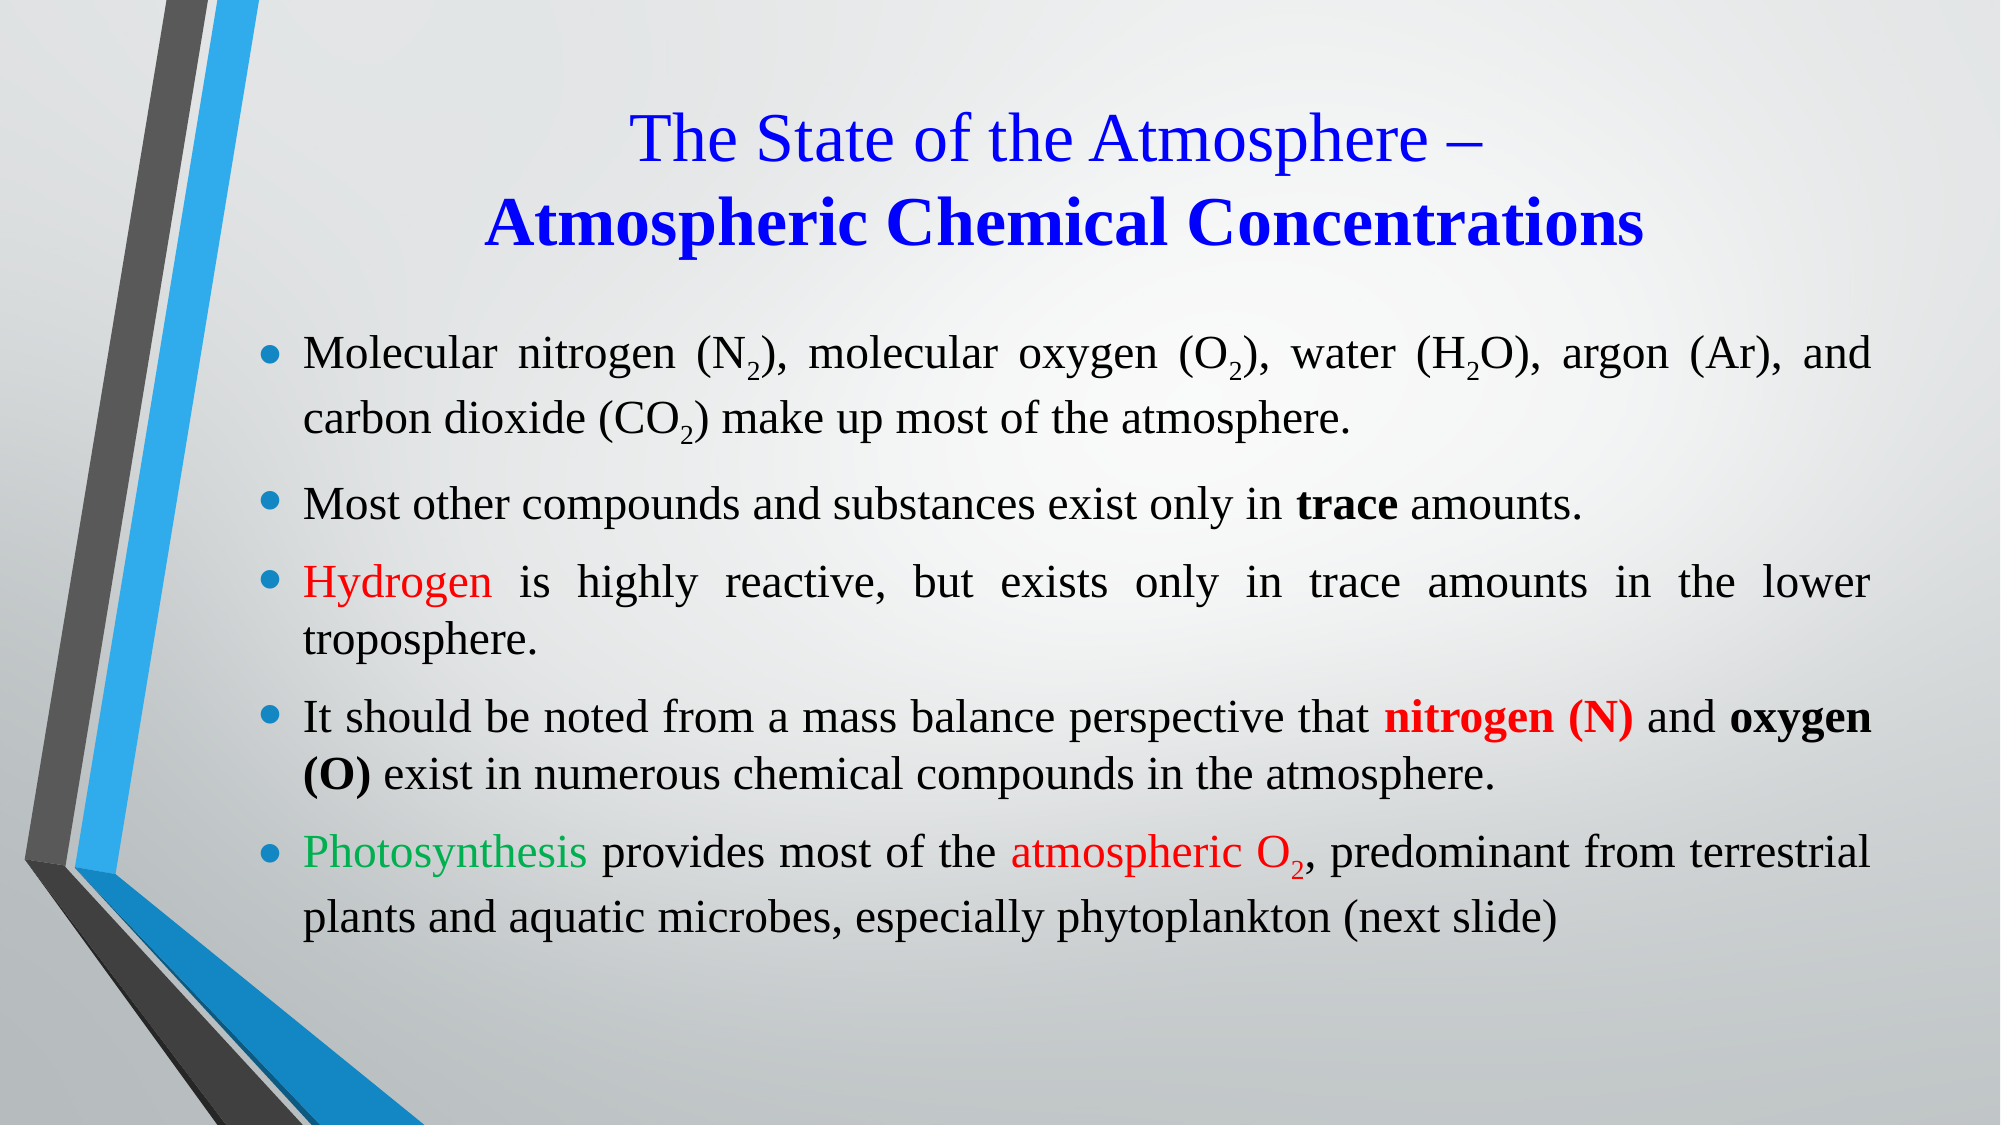

# The State of the Atmosphere – Atmospheric Chemical Concentrations
Molecular nitrogen (N2), molecular oxygen (O2), water (H2O), argon (Ar), and carbon dioxide (CO2) make up most of the atmosphere.
Most other compounds and substances exist only in trace amounts.
Hydrogen is highly reactive, but exists only in trace amounts in the lower troposphere.
It should be noted from a mass balance perspective that nitrogen (N) and oxygen (O) exist in numerous chemical compounds in the atmosphere.
Photosynthesis provides most of the atmospheric O2, predominant from terrestrial plants and aquatic microbes, especially phytoplankton (next slide)